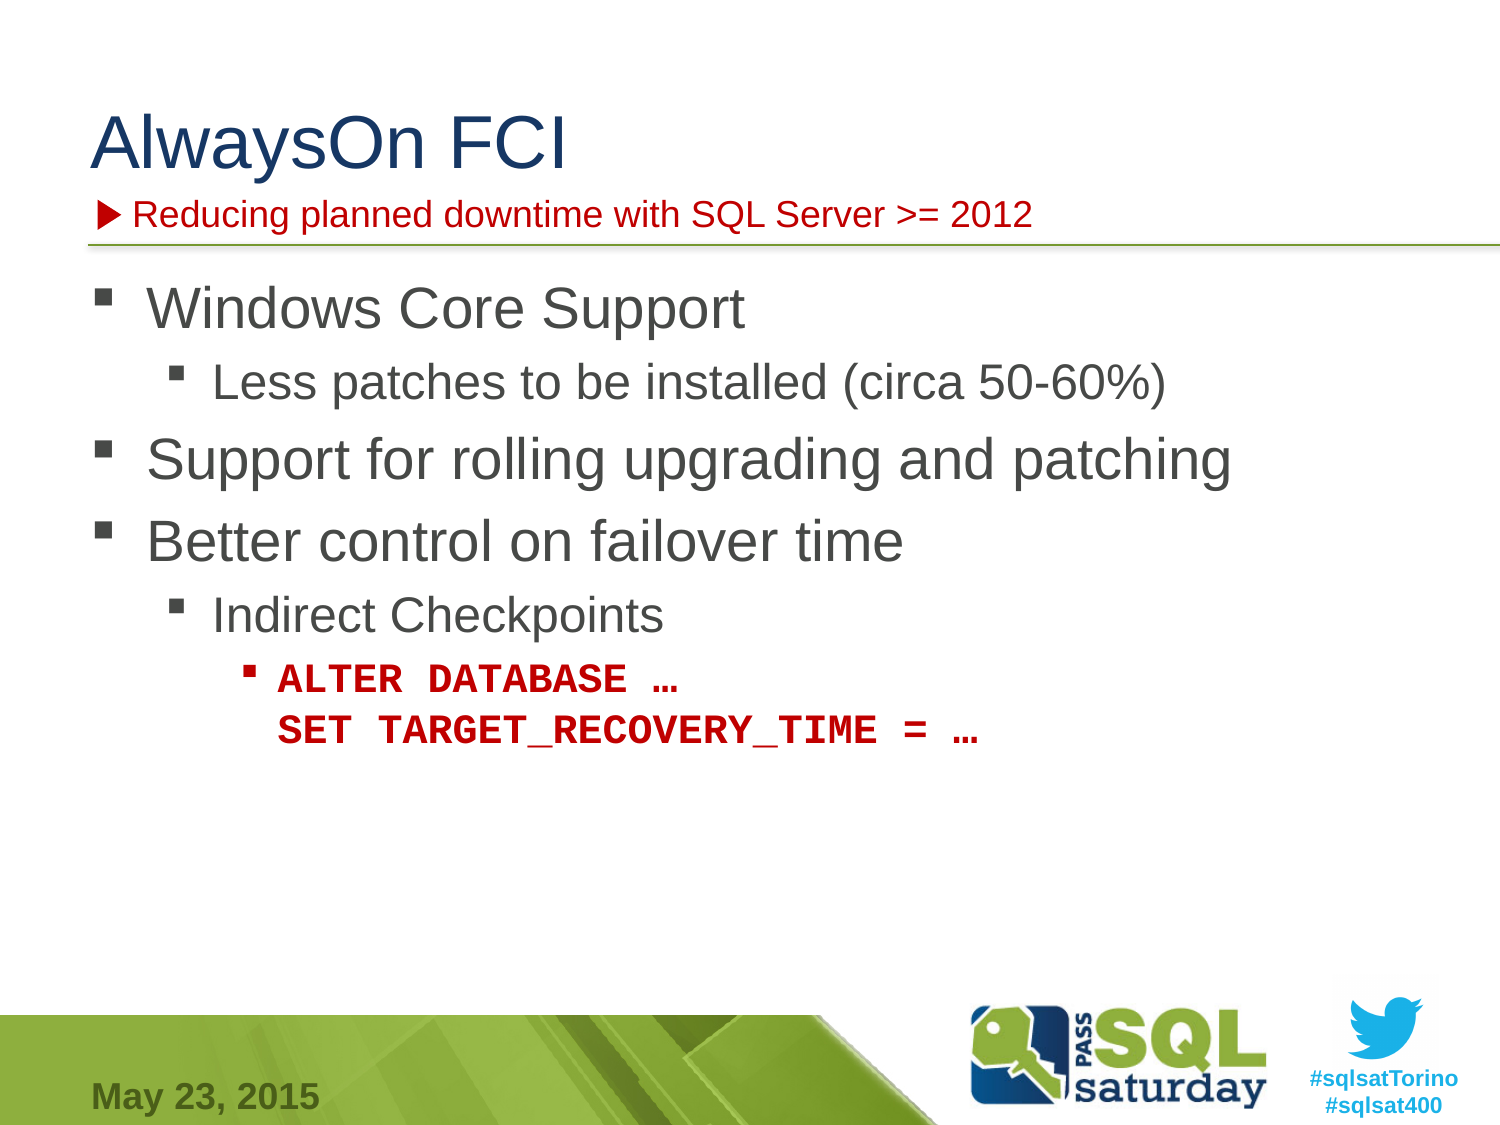

# AlwaysOn FCI
Reducing planned downtime with SQL Server >= 2012
Windows Core Support
Less patches to be installed (circa 50-60%)
Support for rolling upgrading and patching
Better control on failover time
Indirect Checkpoints
ALTER DATABASE …
SET TARGET_RECOVERY_TIME = …